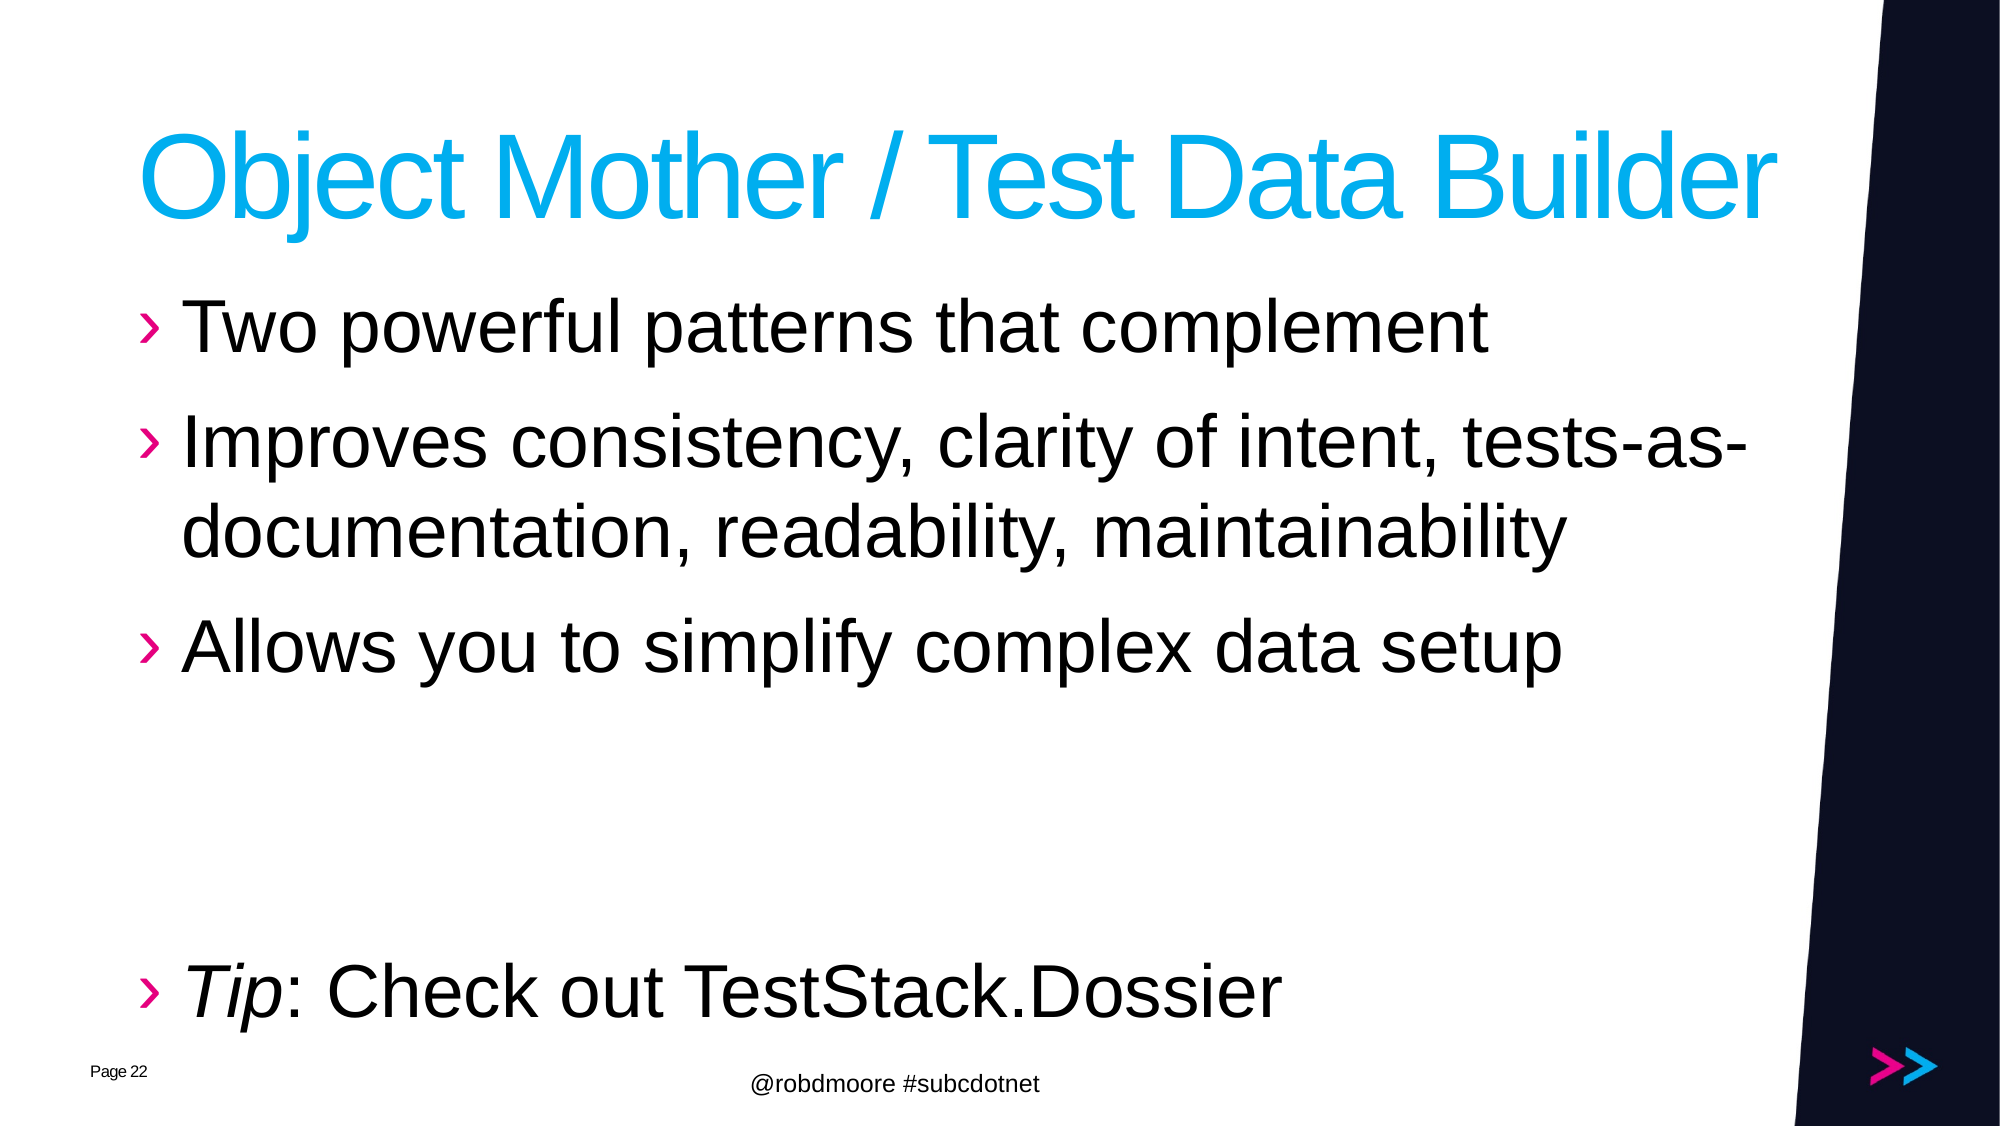

# Object Mother / Test Data Builder
Two powerful patterns that complement
Improves consistency, clarity of intent, tests-as-documentation, readability, maintainability
Allows you to simplify complex data setup

Tip: Check out TestStack.Dossier
22